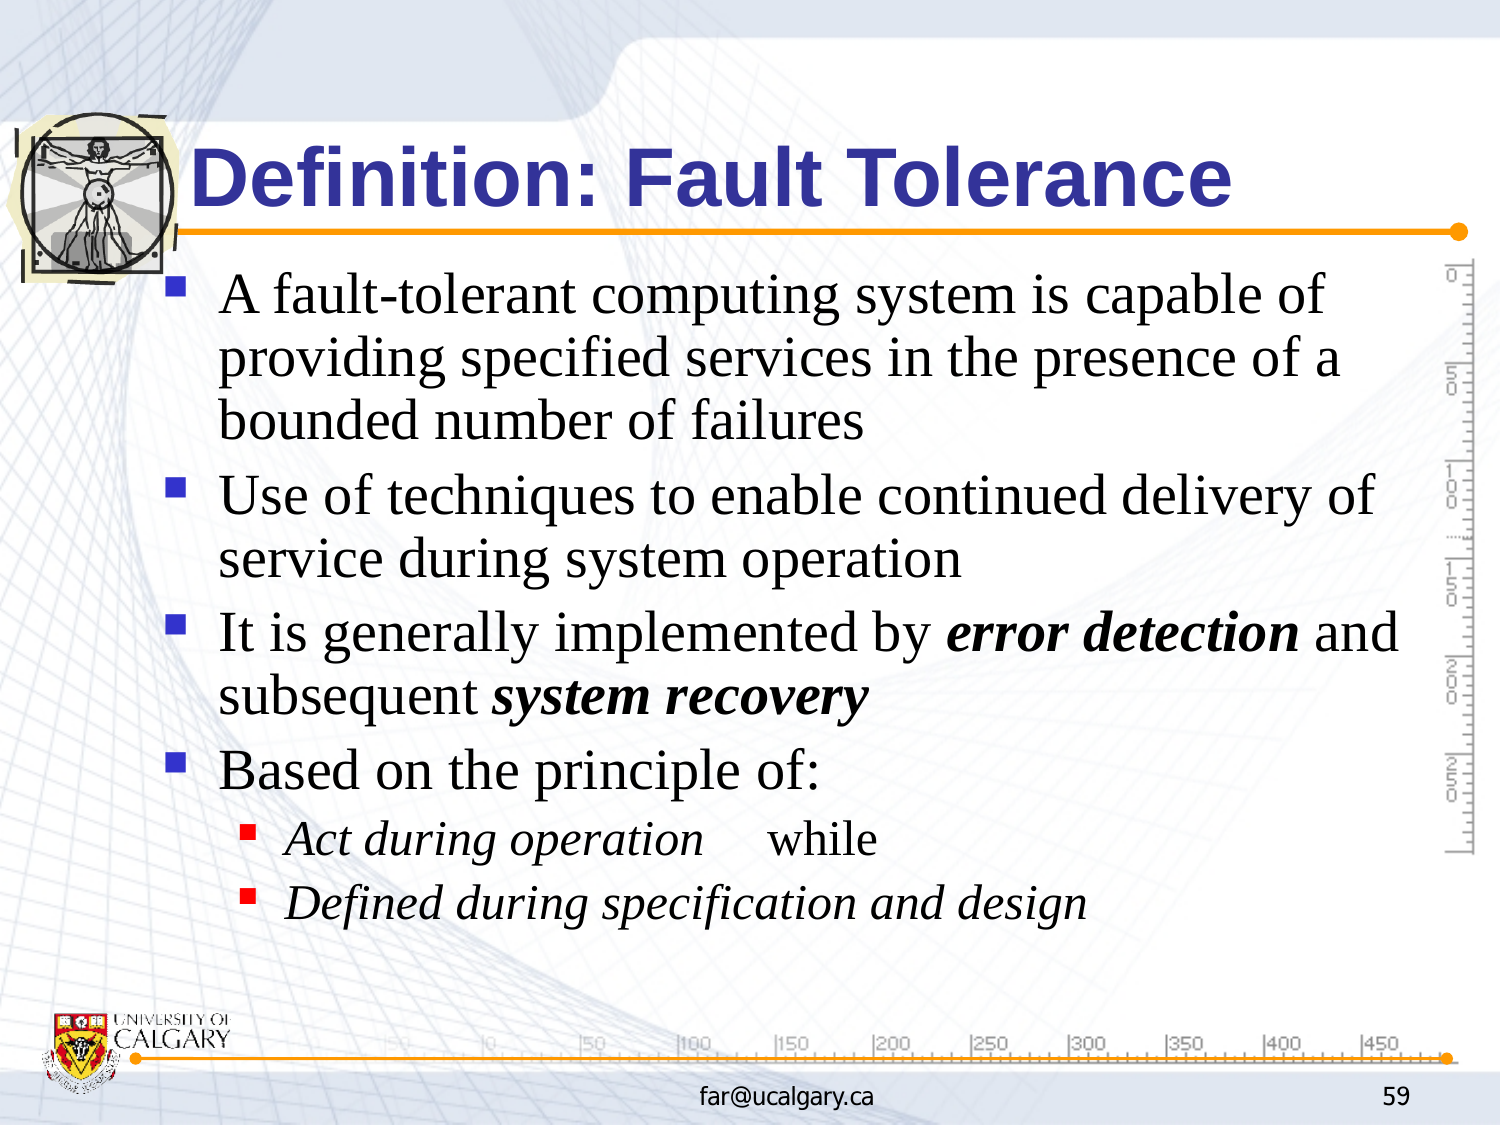

# Definition: Fault Tolerance
A fault-tolerant computing system is capable of providing specified services in the presence of a bounded number of failures
Use of techniques to enable continued delivery of service during system operation
It is generally implemented by error detection and subsequent system recovery
Based on the principle of:
Act during operation     while
Defined during specification and design
far@ucalgary.ca
59